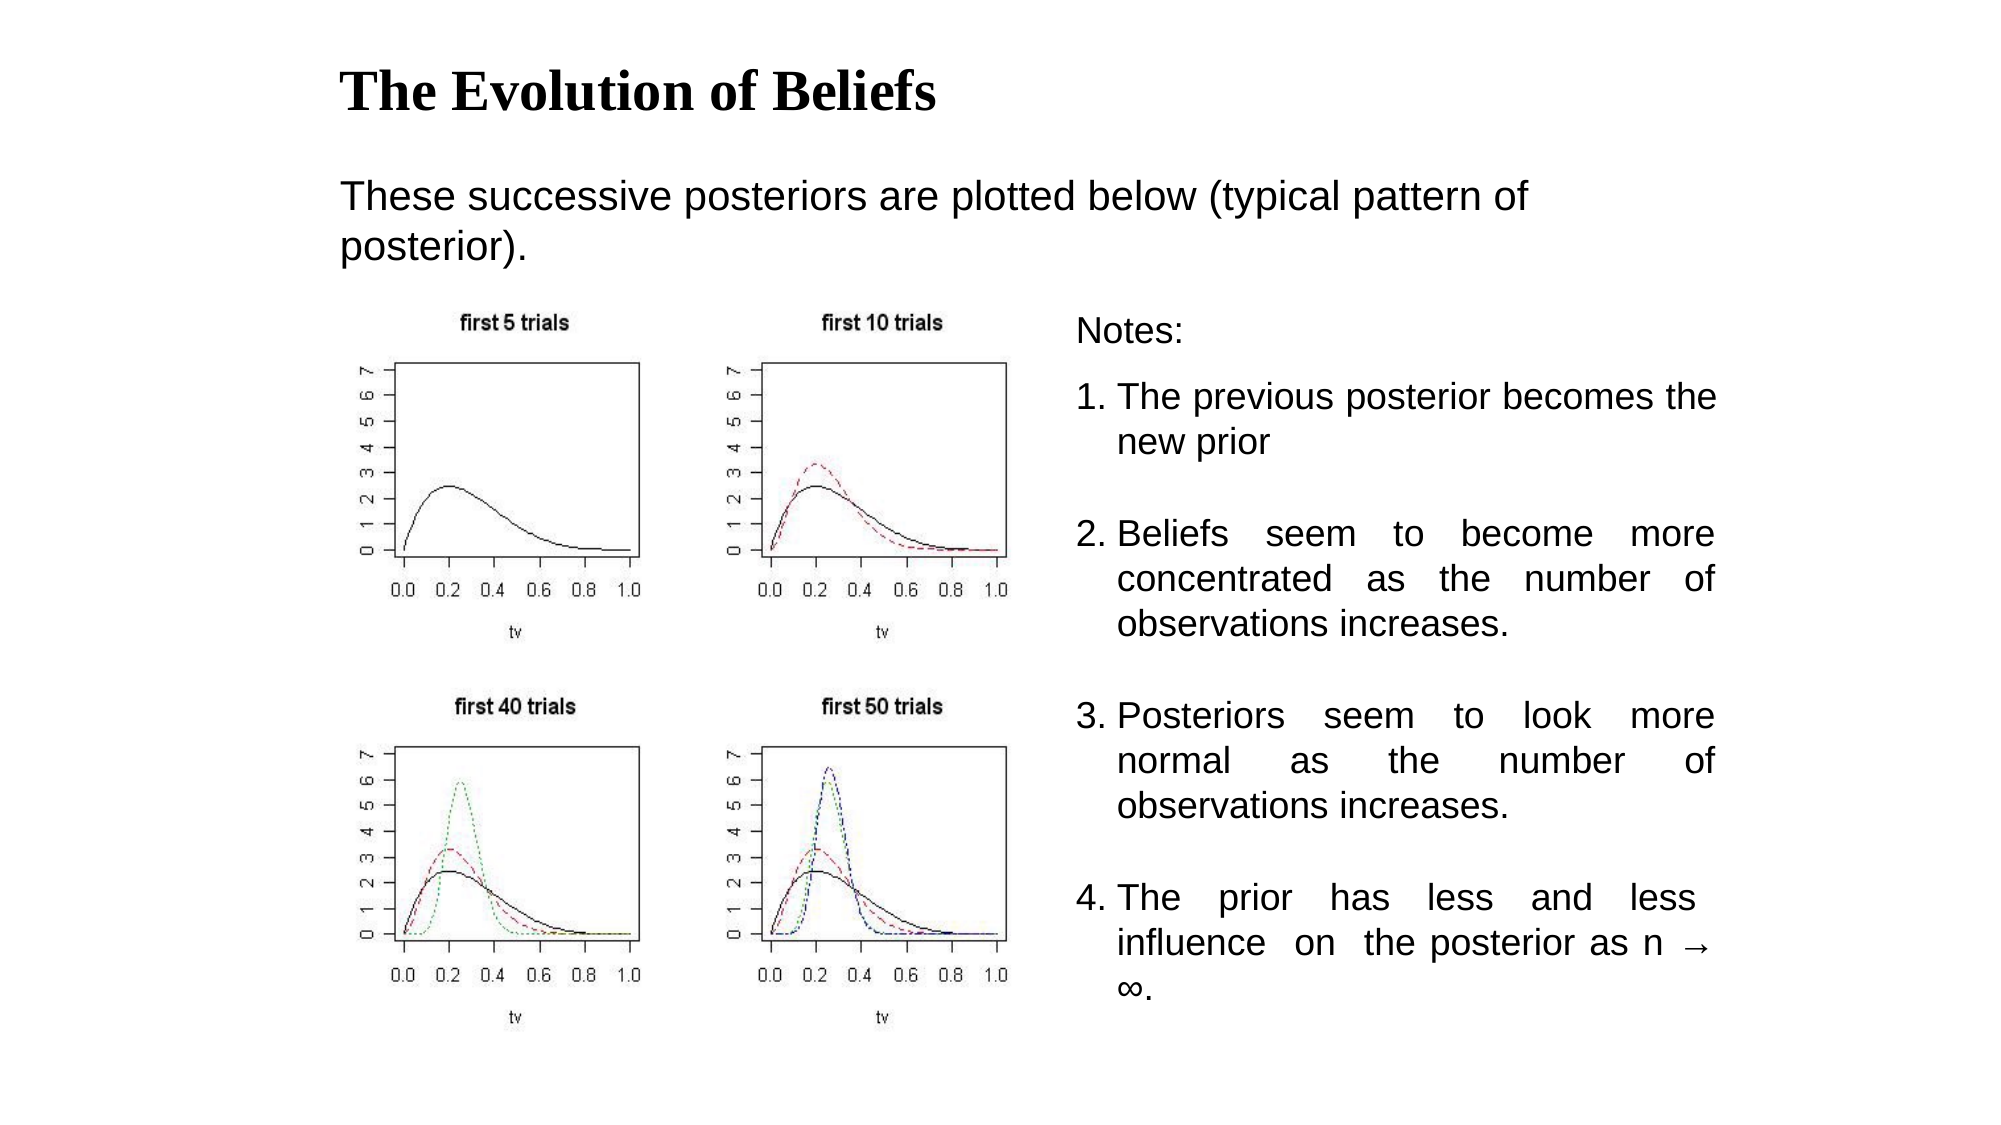

# The Evolution of Beliefs
These successive posteriors are plotted below (typical pattern of posterior).

Notes:

The previous posterior becomes the new prior

Beliefs seem to become more concentrated as the number of observations increases.

Posteriors seem to look more normal as the number of observations increases.

The  prior  has  less  and  less  influence  on  the posterior as n → ∞.